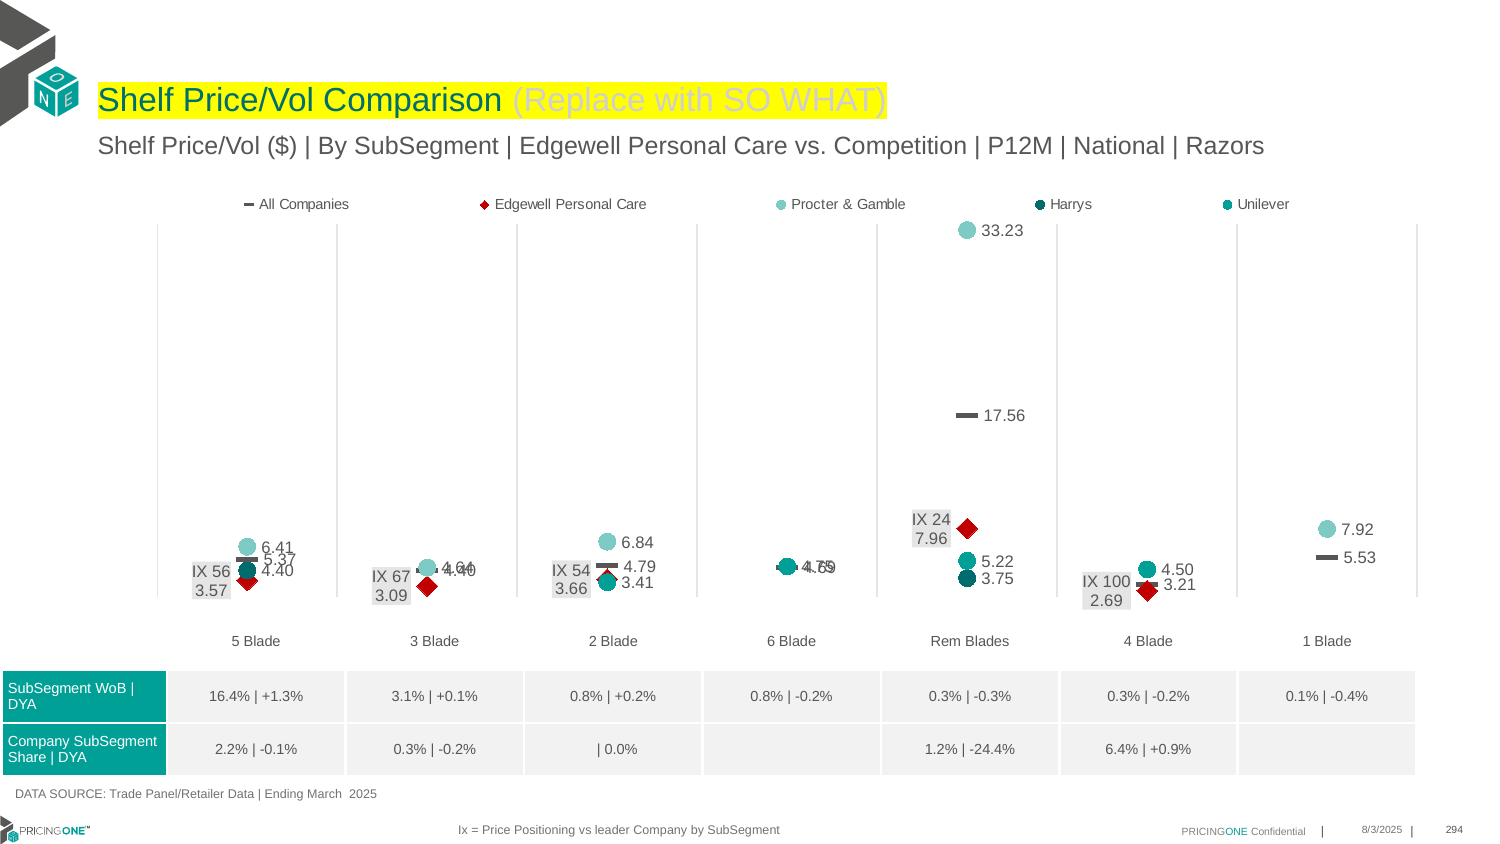

# Shelf Price/Vol Comparison (Replace with SO WHAT)
Shelf Price/Vol ($) | By SubSegment | Edgewell Personal Care vs. Competition | P12M | National | Razors

### Chart

| Category | All Companies | Edgewell Personal Care | Procter & Gamble | Harrys | Unilever |
|---|---|---|---|---|---|
| IX 56 | 5.37 | 3.57 | 6.41 | 4.4 | None |
| IX 67 | 4.4 | 3.09 | 4.64 | None | None |
| IX 54 | 4.79 | 3.66 | 6.84 | None | 3.41 |
| None | 4.69 | None | None | None | 4.75 |
| IX 24 | 17.56 | 7.96 | 33.23 | 3.75 | 5.22 |
| IX 100 | 3.21 | 2.69 | None | None | 4.5 |
| None | 5.53 | None | 7.92 | None | None |
|  | 5 Blade | 3 Blade | 2 Blade | 6 Blade | Rem Blades | 4 Blade | 1 Blade |
| --- | --- | --- | --- | --- | --- | --- | --- |
| SubSegment WoB | DYA | 16.4% | +1.3% | 3.1% | +0.1% | 0.8% | +0.2% | 0.8% | -0.2% | 0.3% | -0.3% | 0.3% | -0.2% | 0.1% | -0.4% |
| Company SubSegment Share | DYA | 2.2% | -0.1% | 0.3% | -0.2% | | 0.0% |  | 1.2% | -24.4% | 6.4% | +0.9% |  |
DATA SOURCE: Trade Panel/Retailer Data | Ending March  2025
Ix = Price Positioning vs leader Company by SubSegment
8/3/2025
294